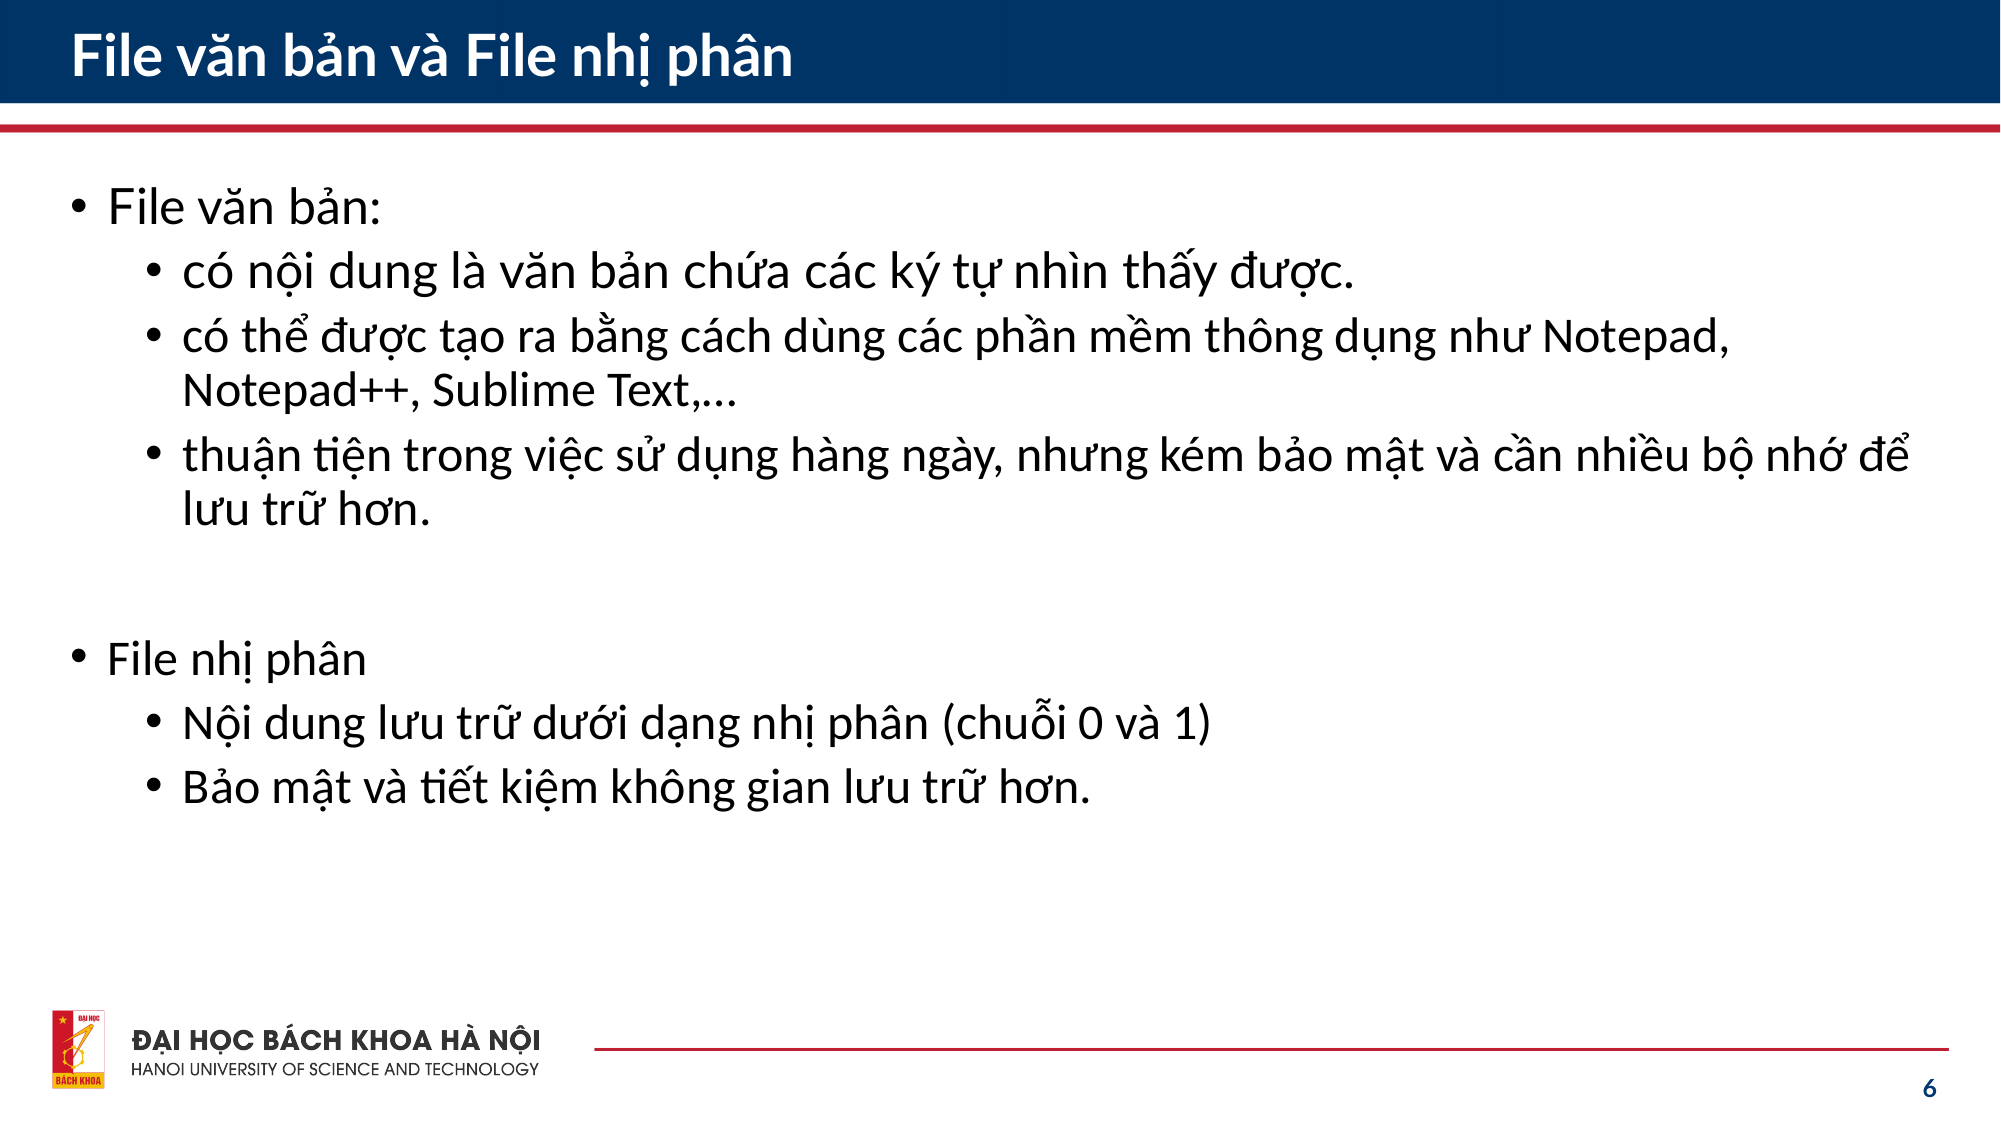

# File văn bản và File nhị phân
File văn bản:
có nội dung là văn bản chứa các ký tự nhìn thấy được.
có thể được tạo ra bằng cách dùng các phần mềm thông dụng như Notepad, Notepad++, Sublime Text,…
thuận tiện trong việc sử dụng hàng ngày, nhưng kém bảo mật và cần nhiều bộ nhớ để lưu trữ hơn.

File nhị phân
Nội dung lưu trữ dưới dạng nhị phân (chuỗi 0 và 1)
Bảo mật và tiết kiệm không gian lưu trữ hơn.

6